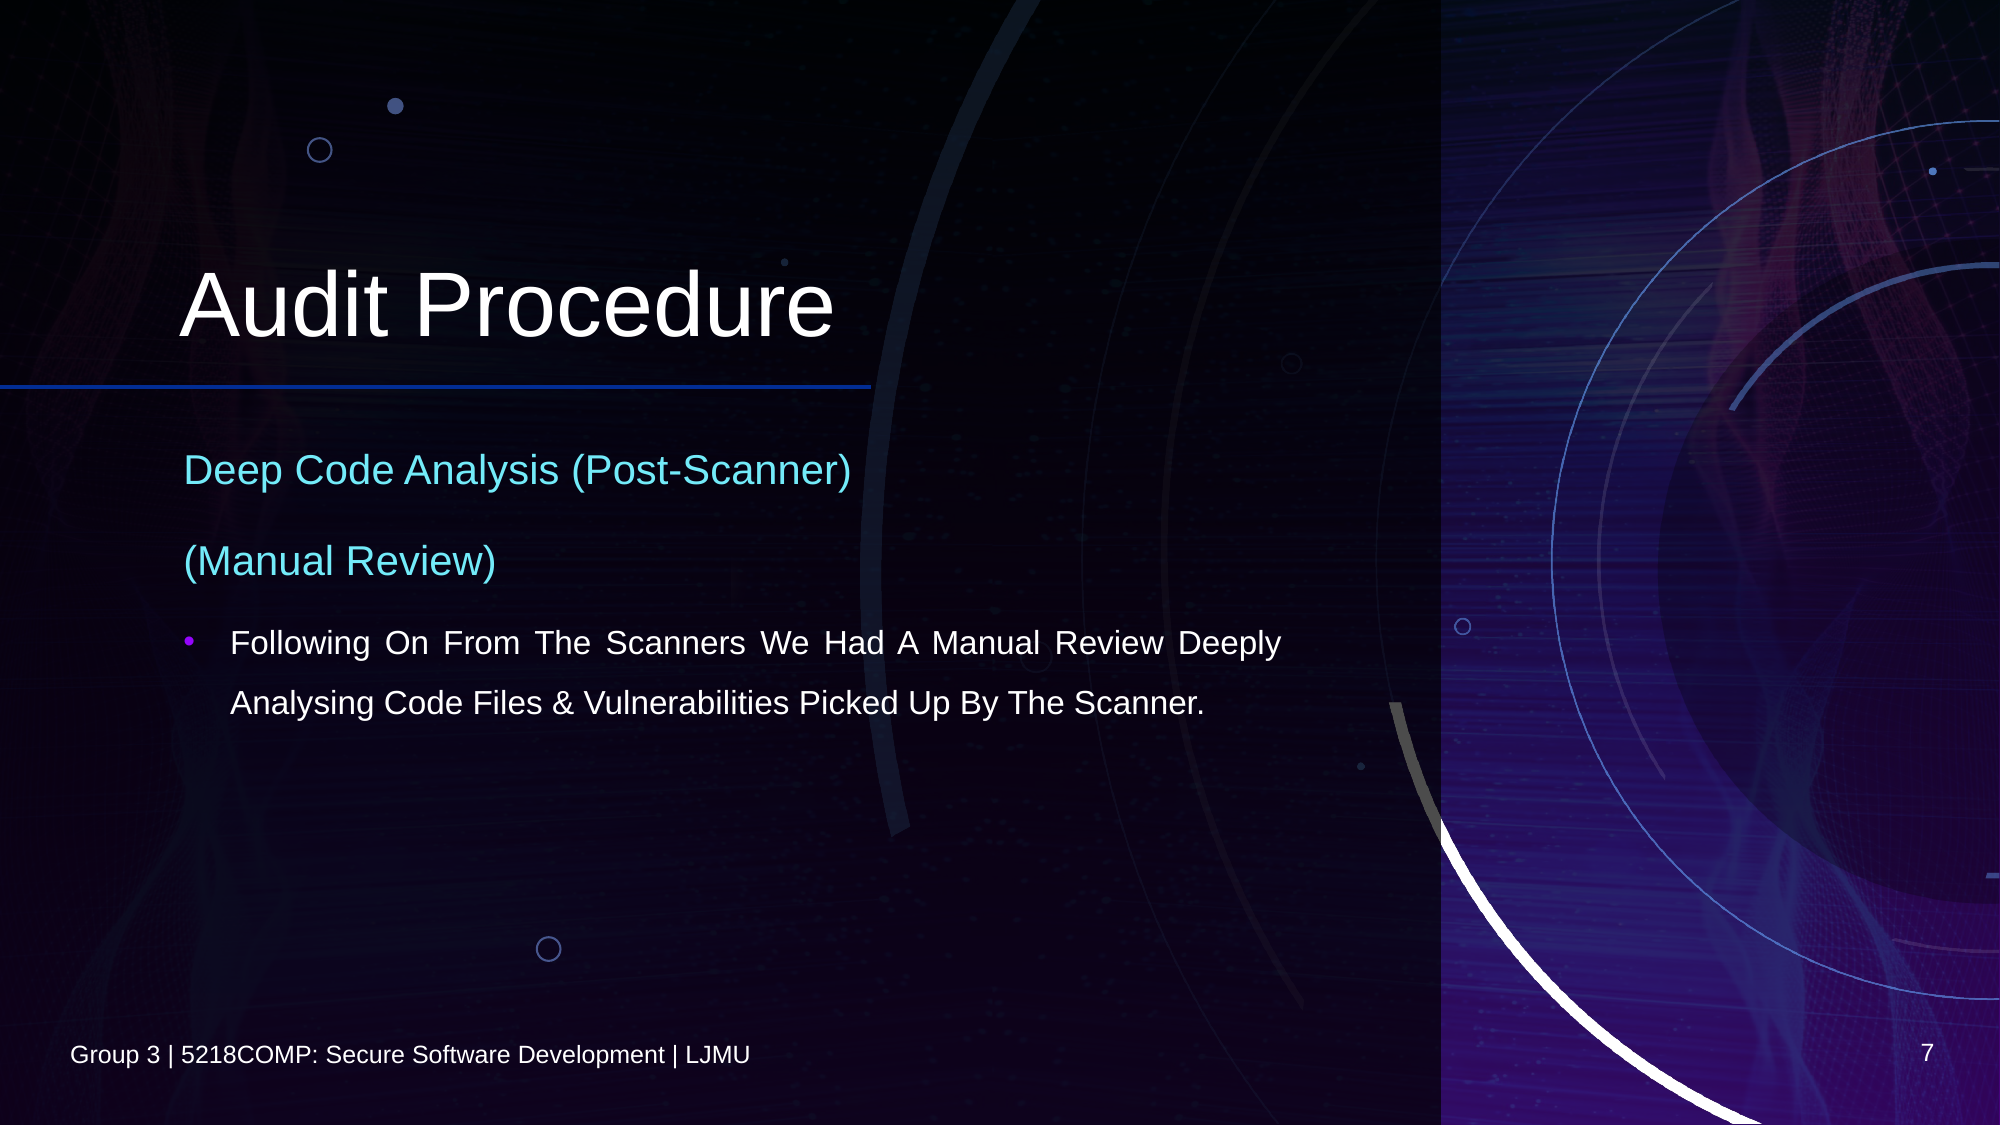

# Audit Procedure
Deep Code Analysis (Post-Scanner)
(Manual Review)

Following On From The Scanners We Had A Manual Review Deeply Analysing Code Files & Vulnerabilities Picked Up By The Scanner.

7
Group 3 | 5218COMP: Secure Software Development | LJMU